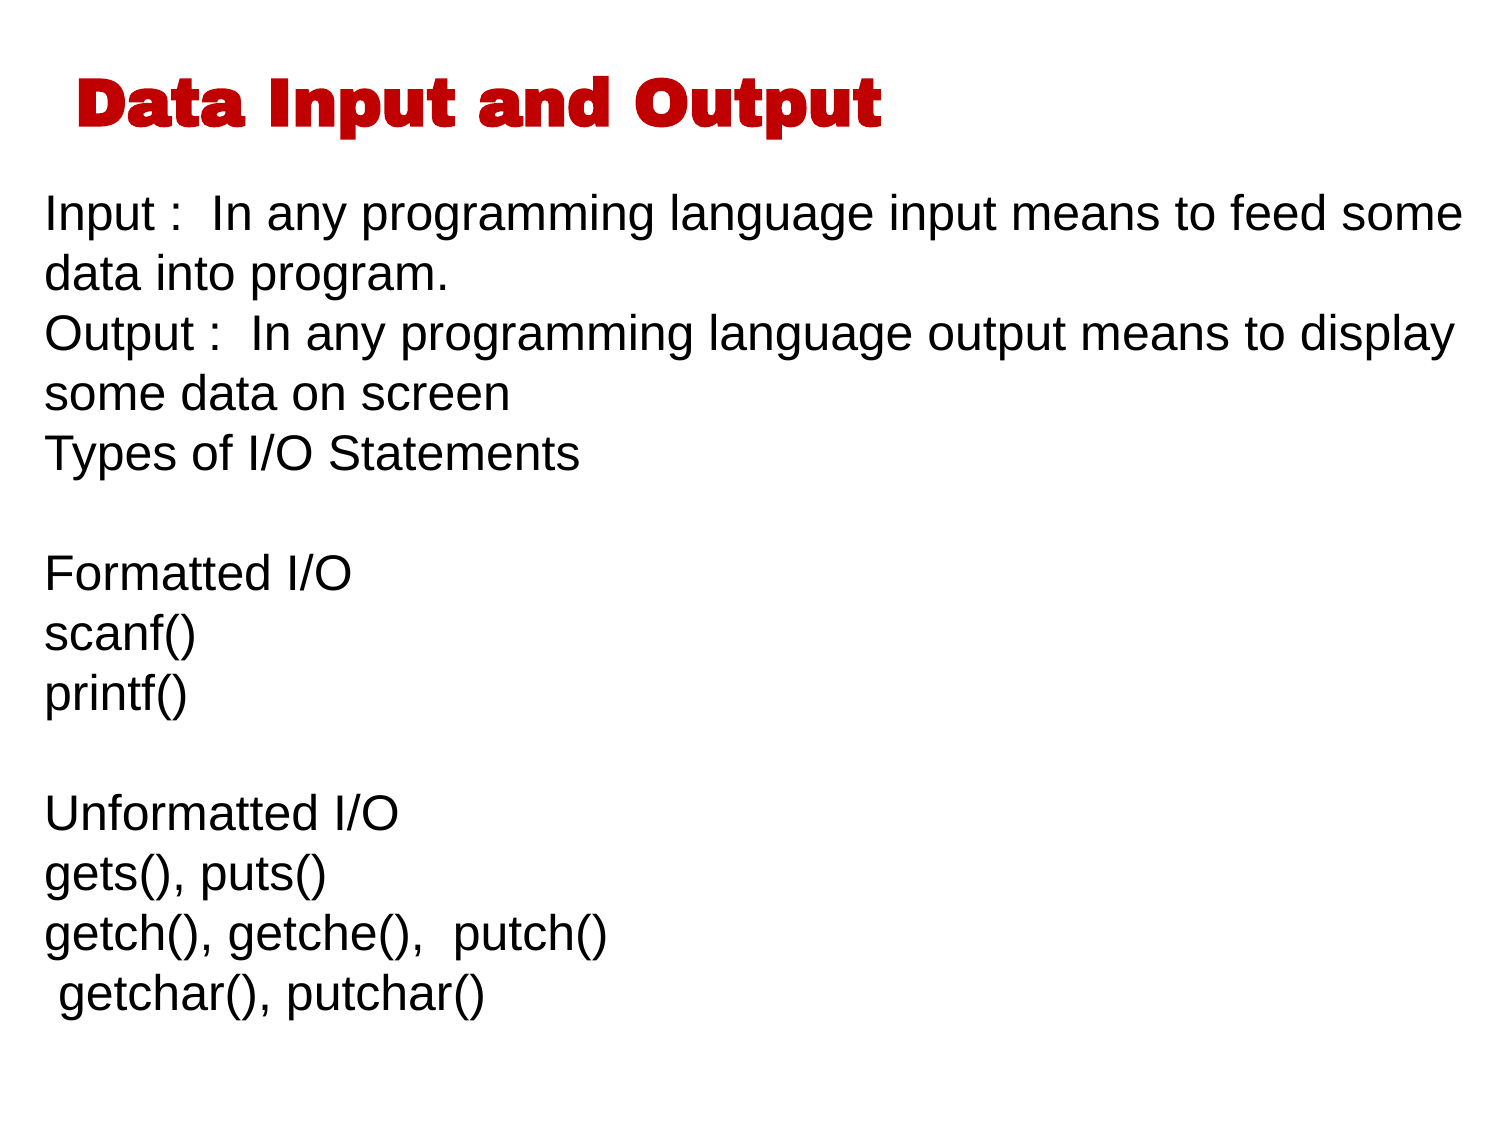

# Data Input and Output
Input :  In any programming language input means to feed some data into program.
Output :  In any programming language output means to display some data on screen
Types of I/O Statements

Formatted I/O
scanf()
printf()

Unformatted I/O
gets(), puts()
getch(), getche(),  putch()
 getchar(), putchar()